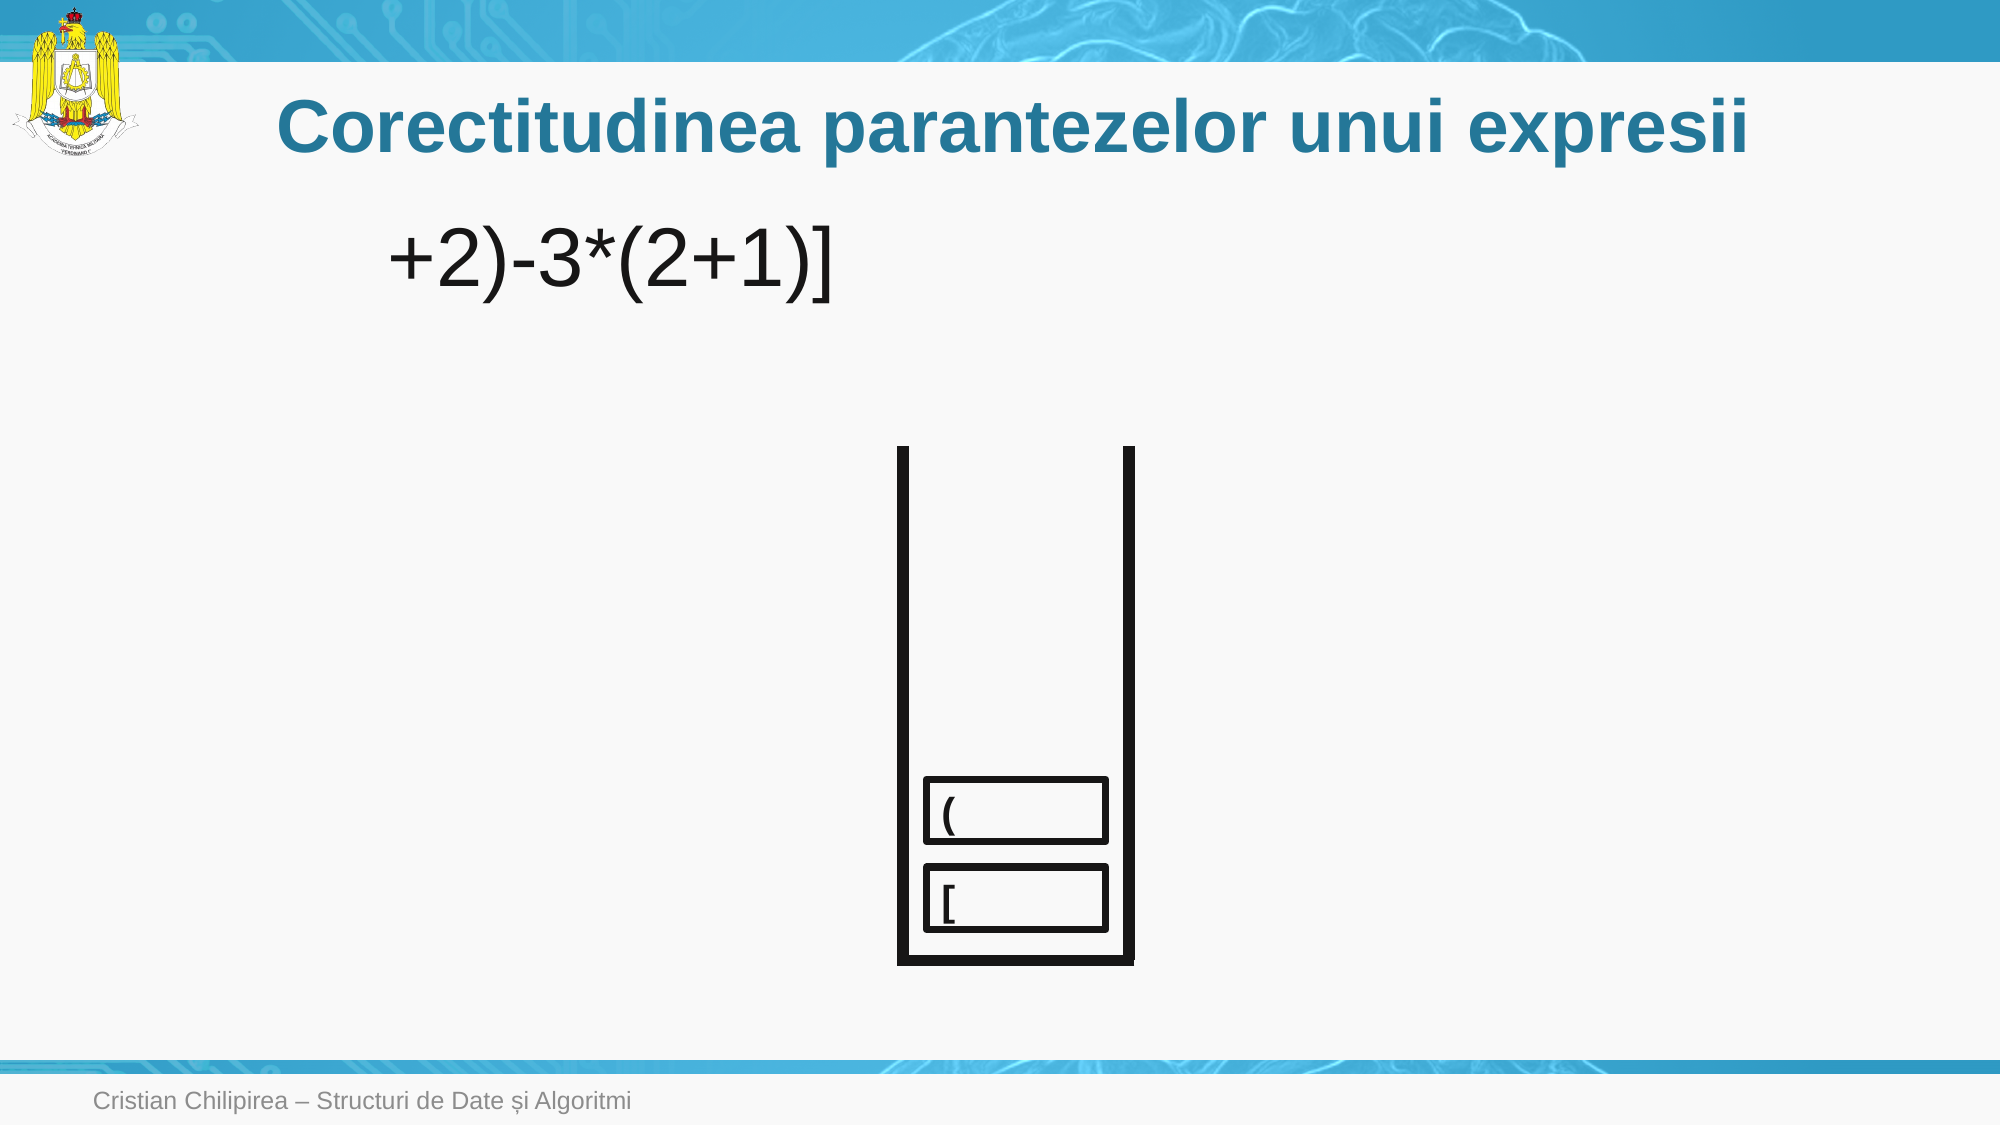

# Corectitudinea parantezelor unui expresii
+2)-3*(2+1)]
(
[
Cristian Chilipirea – Structuri de Date și Algoritmi